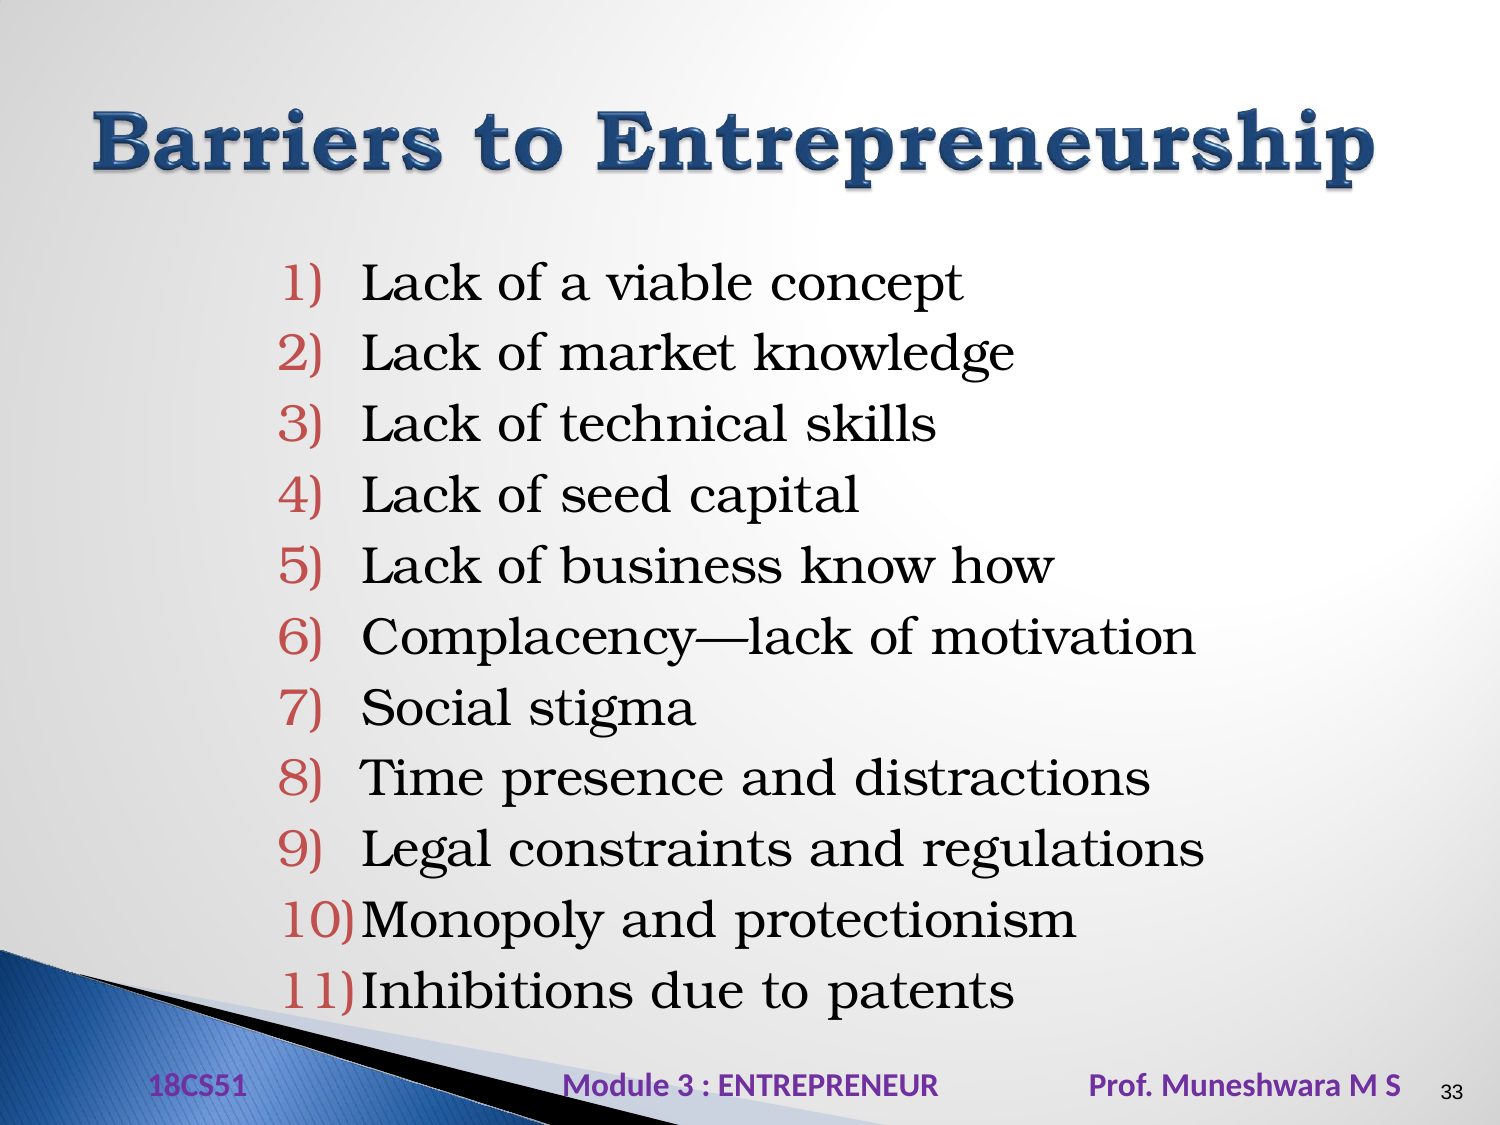

Lack of a viable concept
Lack of market knowledge
Lack of technical skills
Lack of seed capital
Lack of business know how
Complacency—lack of motivation
Social stigma
Time presence and distractions
Legal constraints and regulations
Monopoly and protectionism
Inhibitions due to patents
18CS51                                          Module 3 : ENTREPRENEUR                    Prof. Muneshwara M S
33